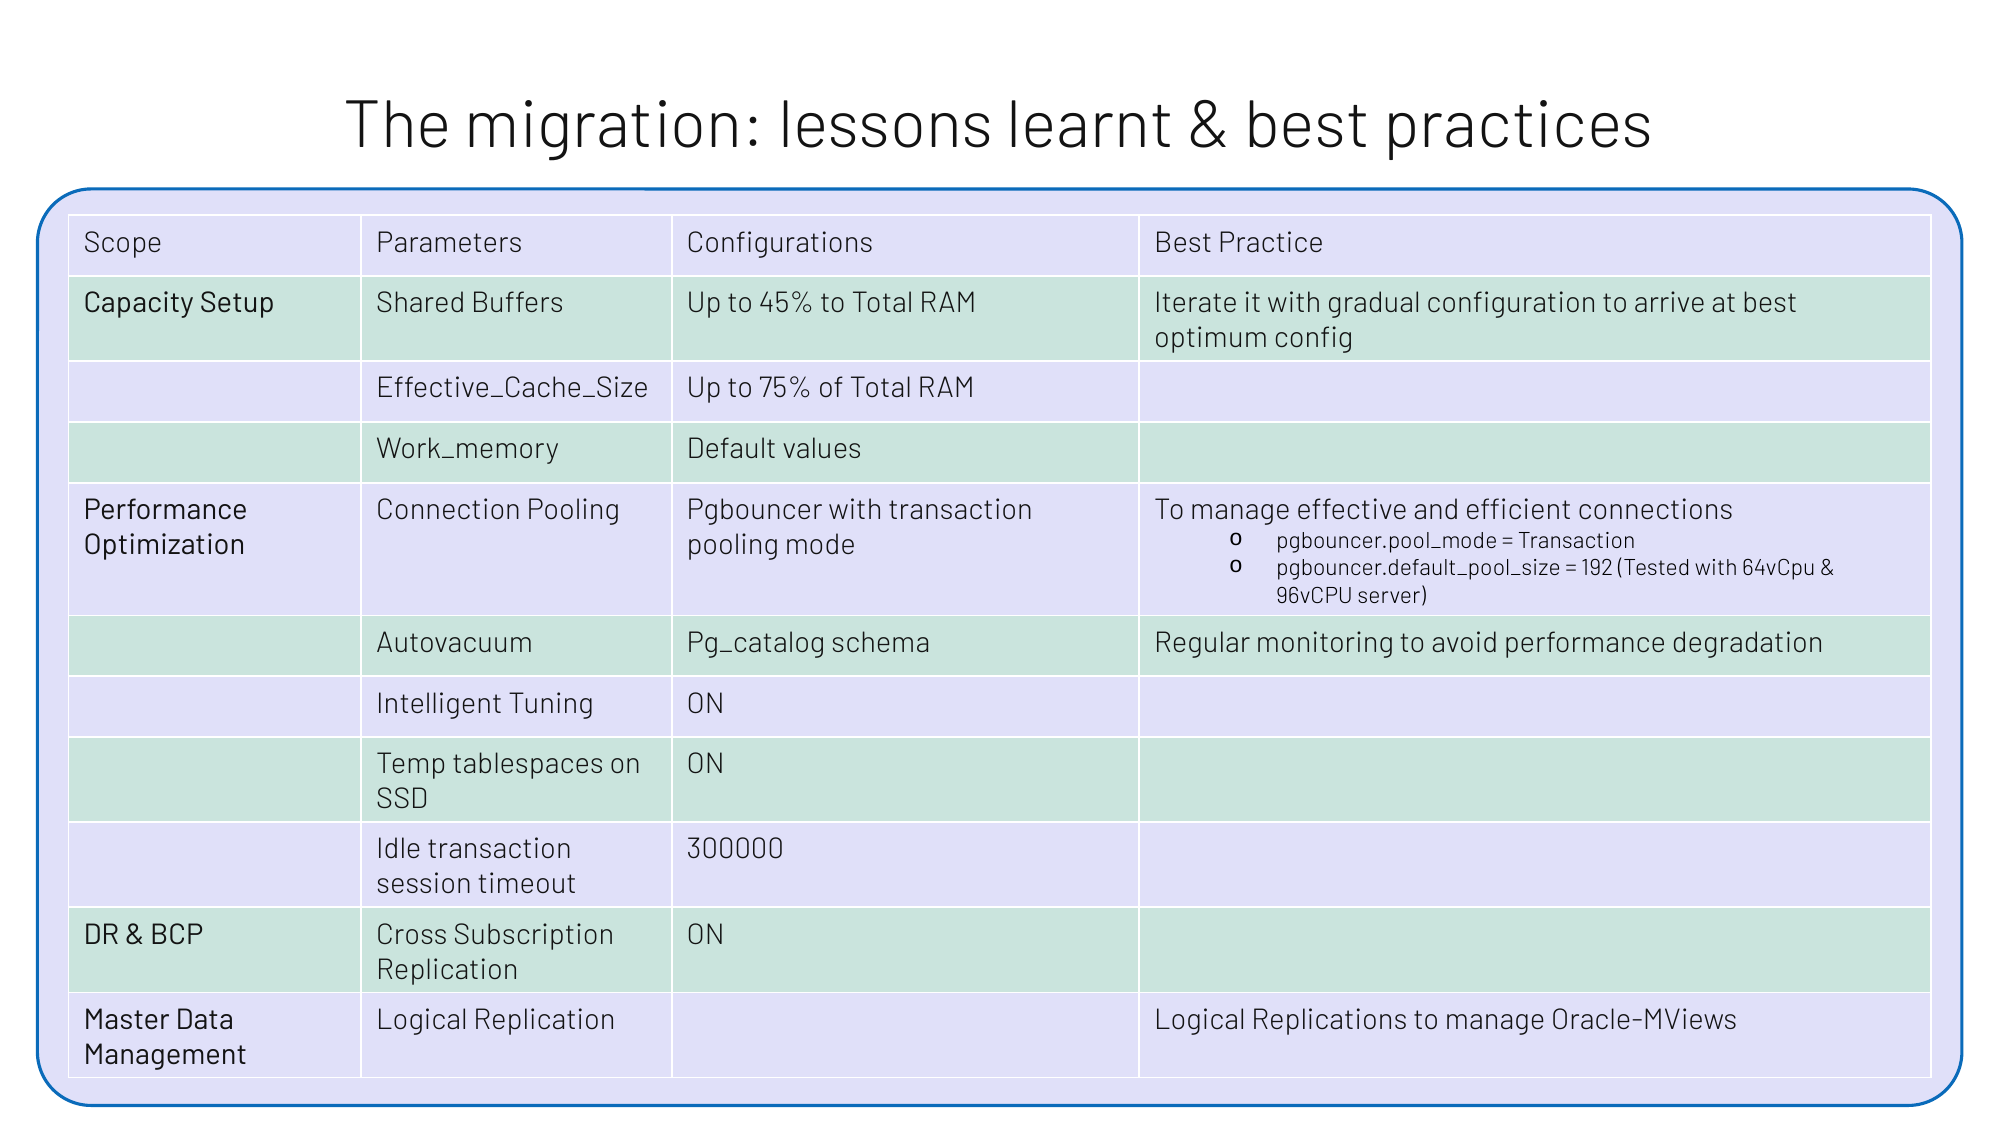

# The migration: lessons learnt & best practices

| Scope | Parameters | Configurations | Best Practice |
| --- | --- | --- | --- |
| Capacity Setup | Shared Buffers | Up to 45% to Total RAM | Iterate it with gradual configuration to arrive at best optimum config |
|  | Effective\_Cache\_Size | Up to 75% of Total RAM |  |
|  | Work\_memory | Default values |  |
| Performance Optimization | Connection Pooling | Pgbouncer with transaction pooling mode | To manage effective and efficient connections pgbouncer.pool\_mode = Transaction pgbouncer.default\_pool\_size = 192 (Tested with 64vCpu & 96vCPU server) |
|  | Autovacuum | Pg\_catalog schema | Regular monitoring to avoid performance degradation |
|  | Intelligent Tuning | ON |  |
|  | Temp tablespaces on SSD | ON |  |
|  | Idle transaction session timeout | 300000 |  |
| DR & BCP | Cross Subscription Replication | ON |  |
| Master Data Management | Logical Replication |  | Logical Replications to manage Oracle-MViews |